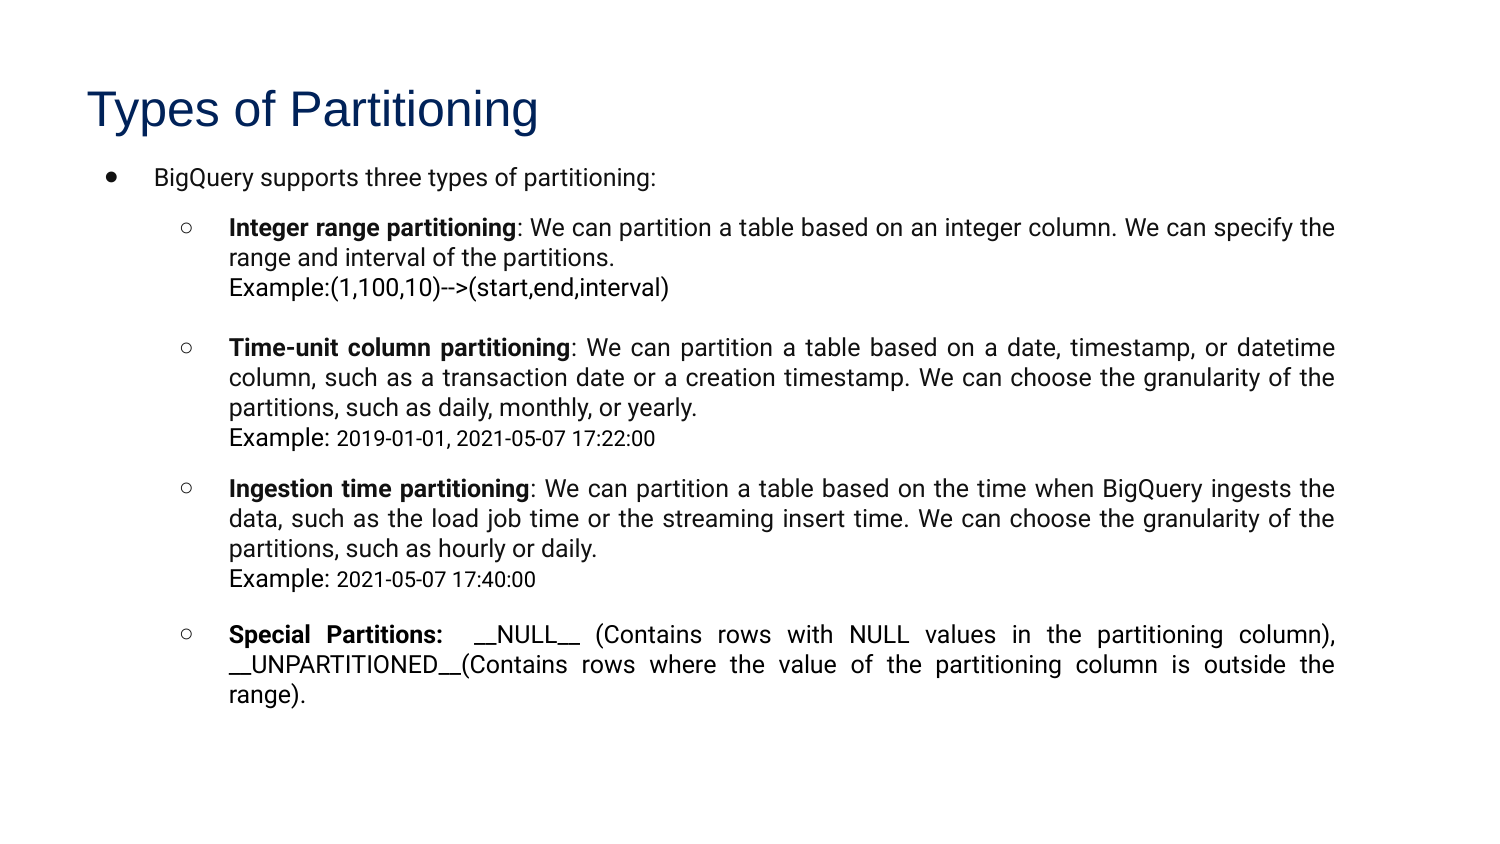

# Types of Partitioning
BigQuery supports three types of partitioning:
Integer range partitioning: We can partition a table based on an integer column. We can specify the range and interval of the partitions.
Example:(1,100,10)-->(start,end,interval)

Time-unit column partitioning: We can partition a table based on a date, timestamp, or datetime column, such as a transaction date or a creation timestamp. We can choose the granularity of the partitions, such as daily, monthly, or yearly.
Example: 2019-01-01, 2021-05-07 17:22:00
Ingestion time partitioning: We can partition a table based on the time when BigQuery ingests the data, such as the load job time or the streaming insert time. We can choose the granularity of the partitions, such as hourly or daily.
Example: 2021-05-07 17:40:00

Special Partitions:  __NULL__ (Contains rows with NULL values in the partitioning column), __UNPARTITIONED__(Contains rows where the value of the partitioning column is outside the range).